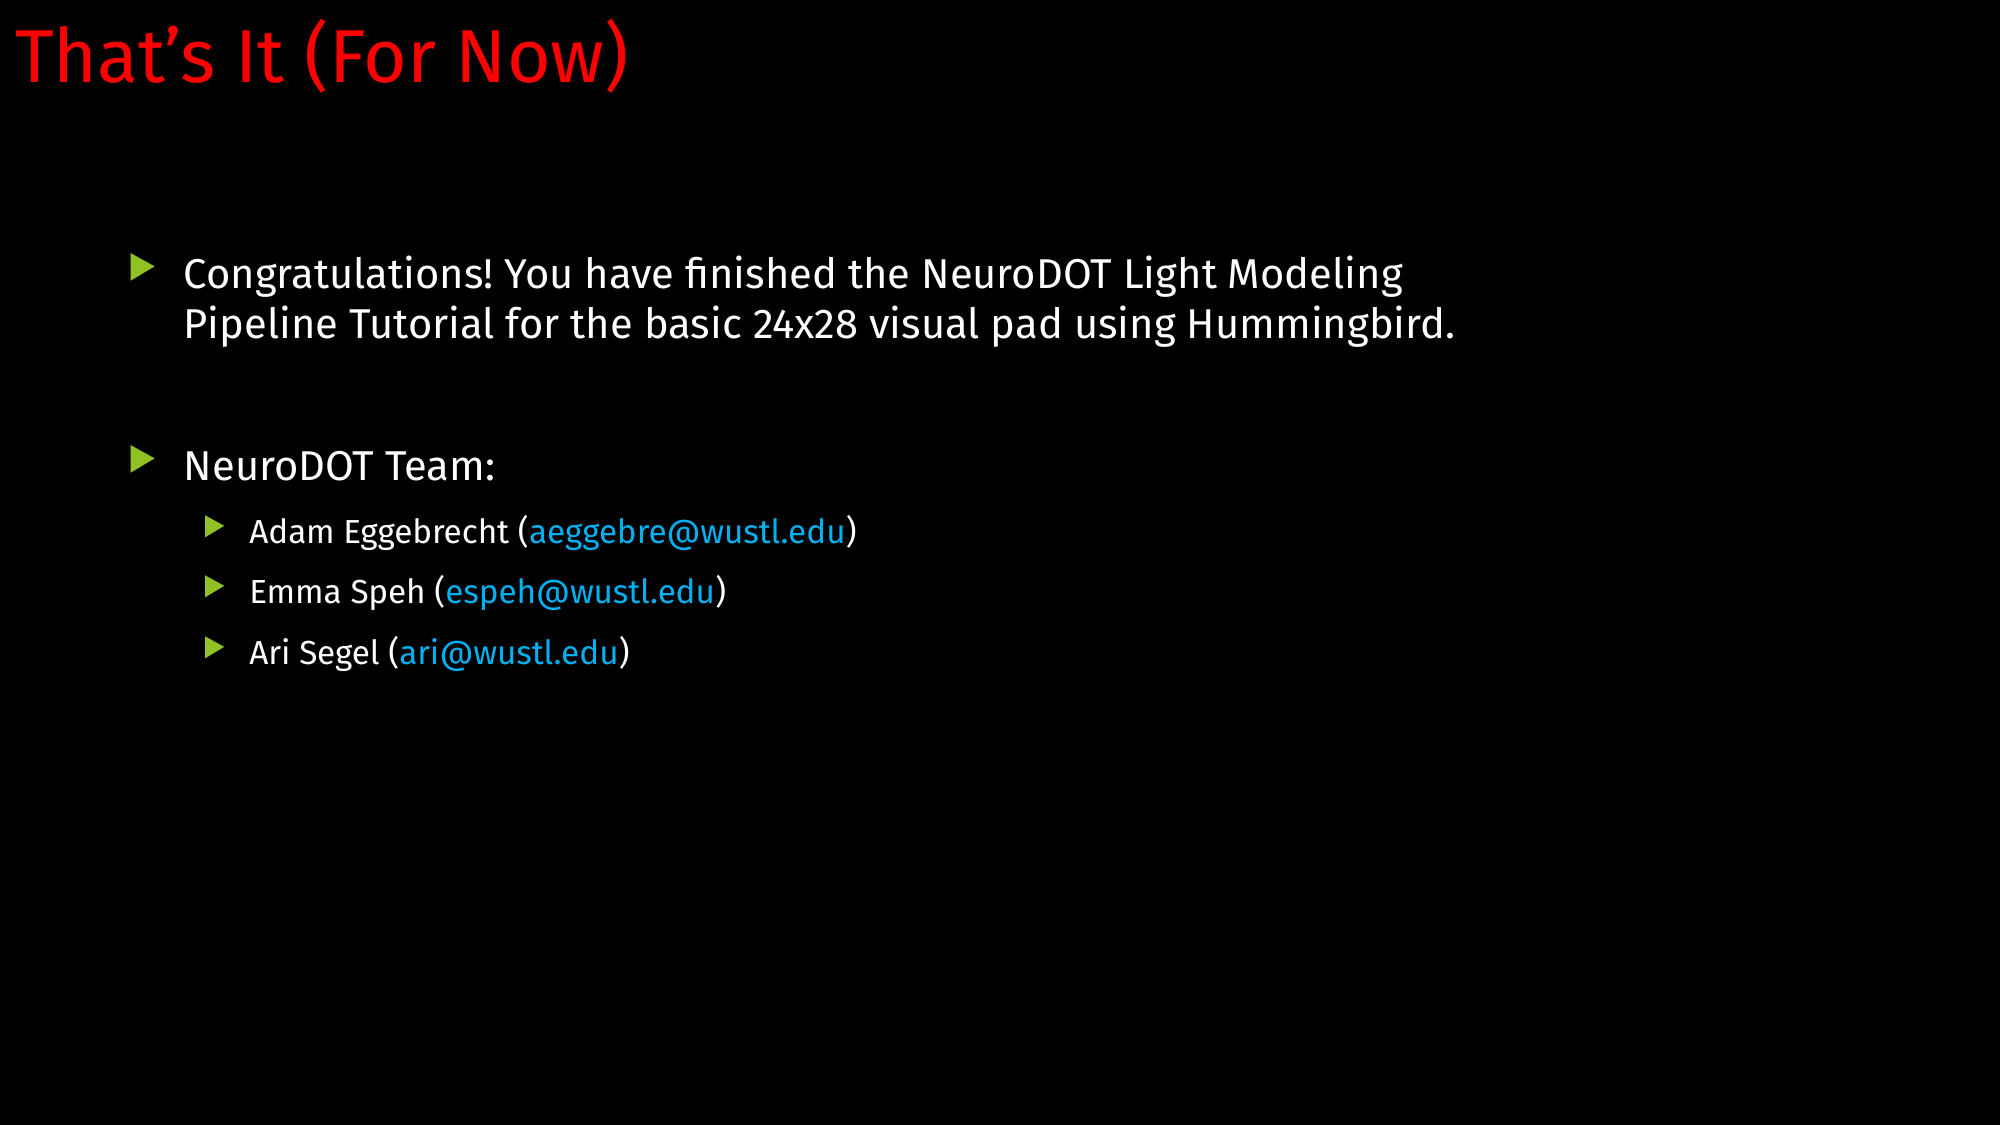

# That’s It (For Now)
46
Congratulations! You have finished the NeuroDOT Light Modeling Pipeline Tutorial for the basic 24x28 visual pad using Hummingbird.

NeuroDOT Team:
Adam Eggebrecht (aeggebre@wustl.edu)
Emma Speh (espeh@wustl.edu)
Ari Segel (ari@wustl.edu)